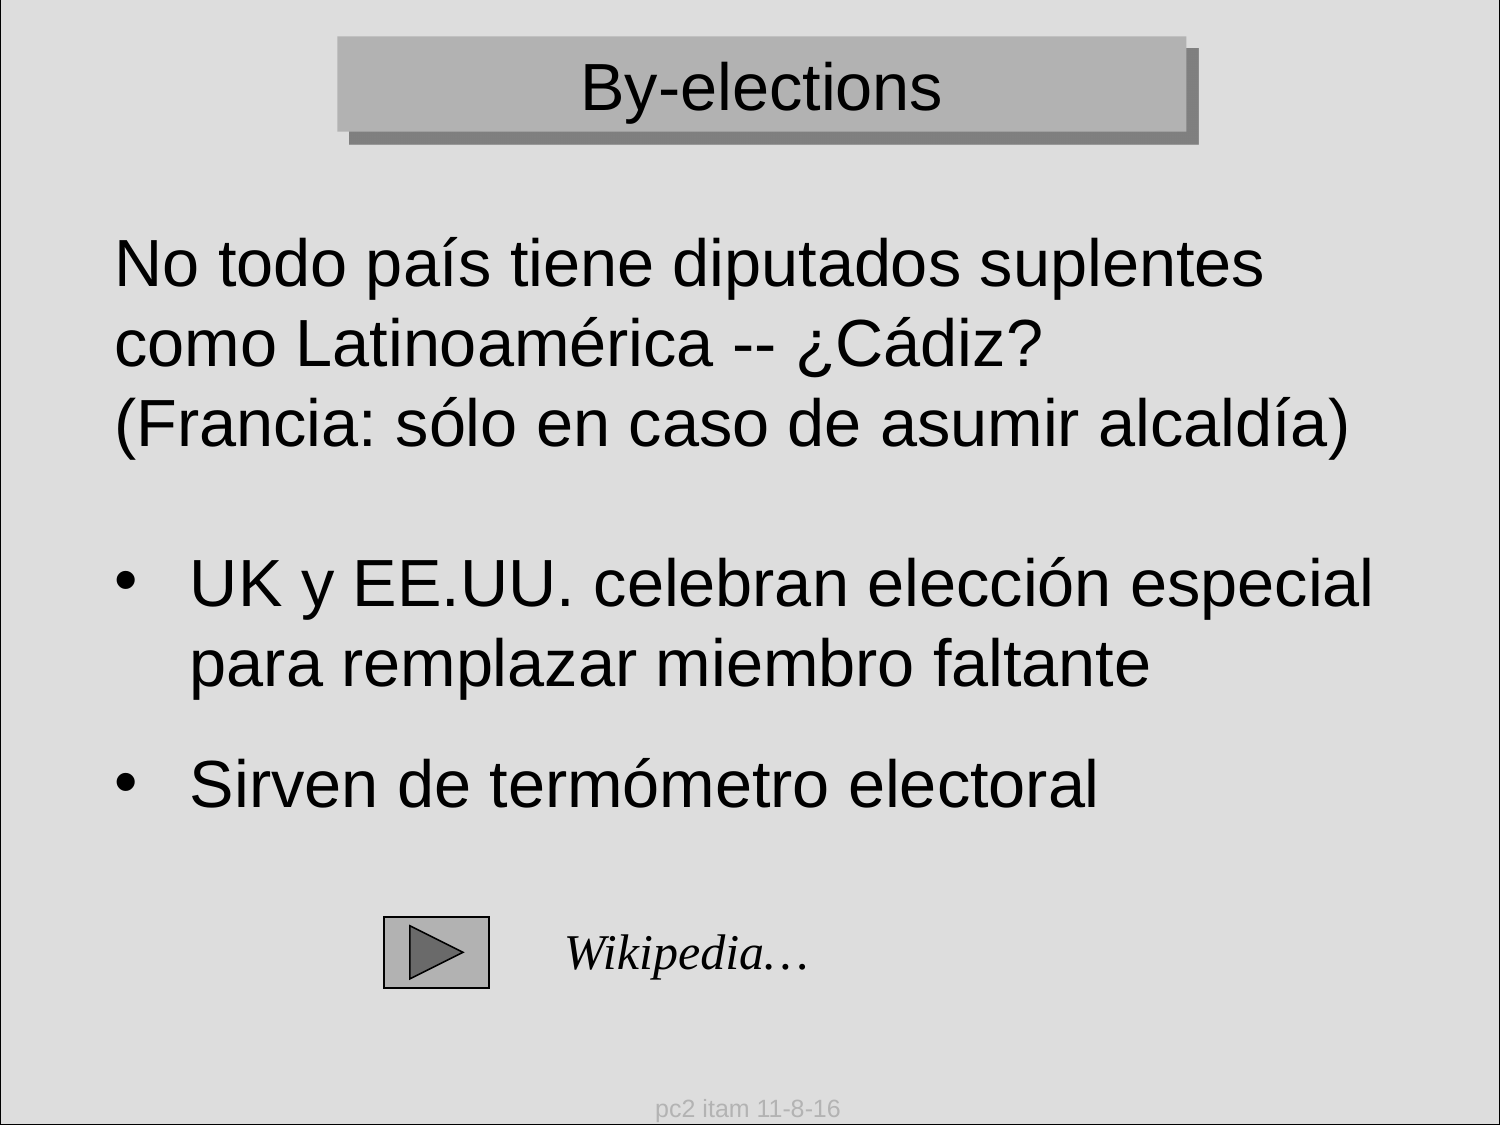

By-elections
No todo país tiene diputados suplentes como Latinoamérica -- ¿Cádiz?
(Francia: sólo en caso de asumir alcaldía)
UK y EE.UU. celebran elección especial para remplazar miembro faltante
Sirven de termómetro electoral
Wikipedia…